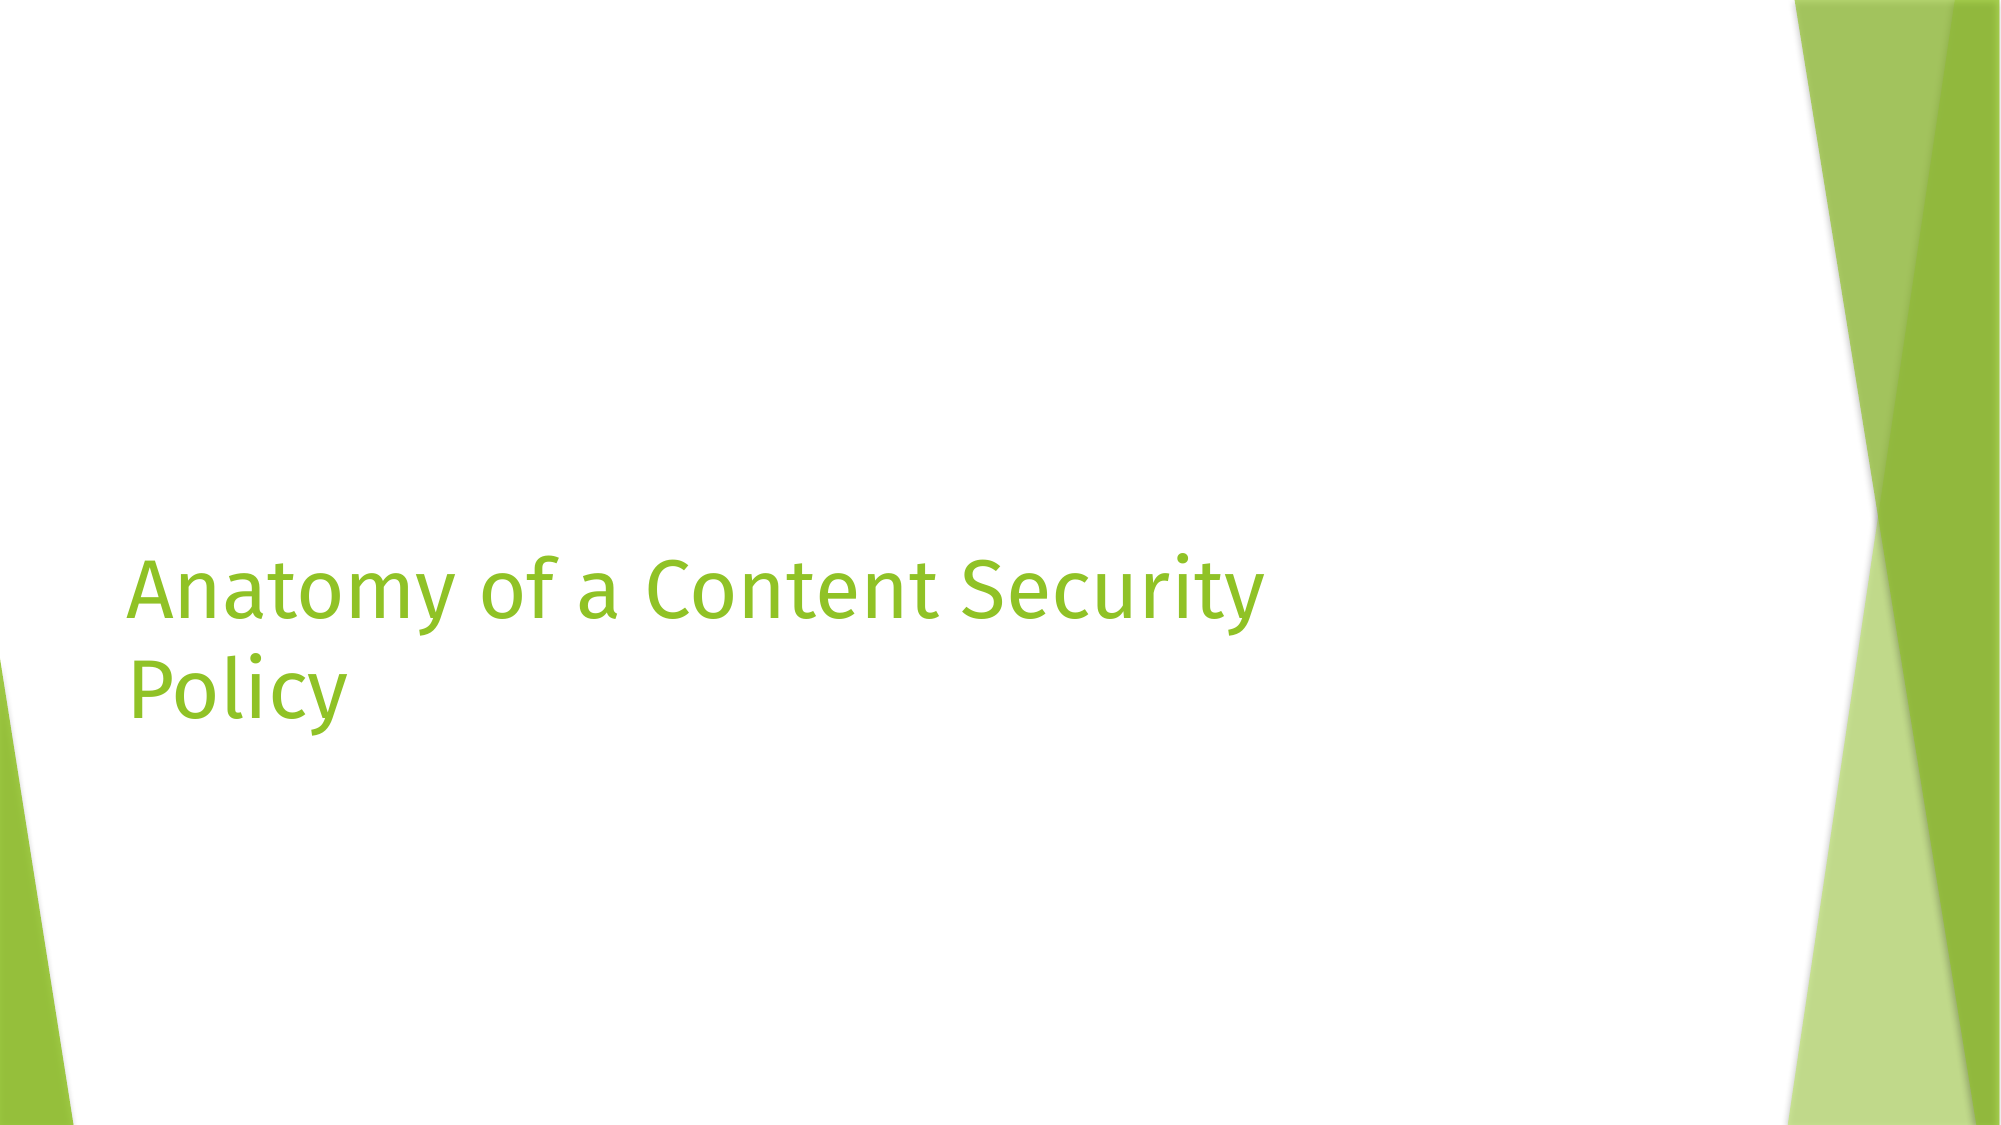

# Anatomy of a Content Security Policy